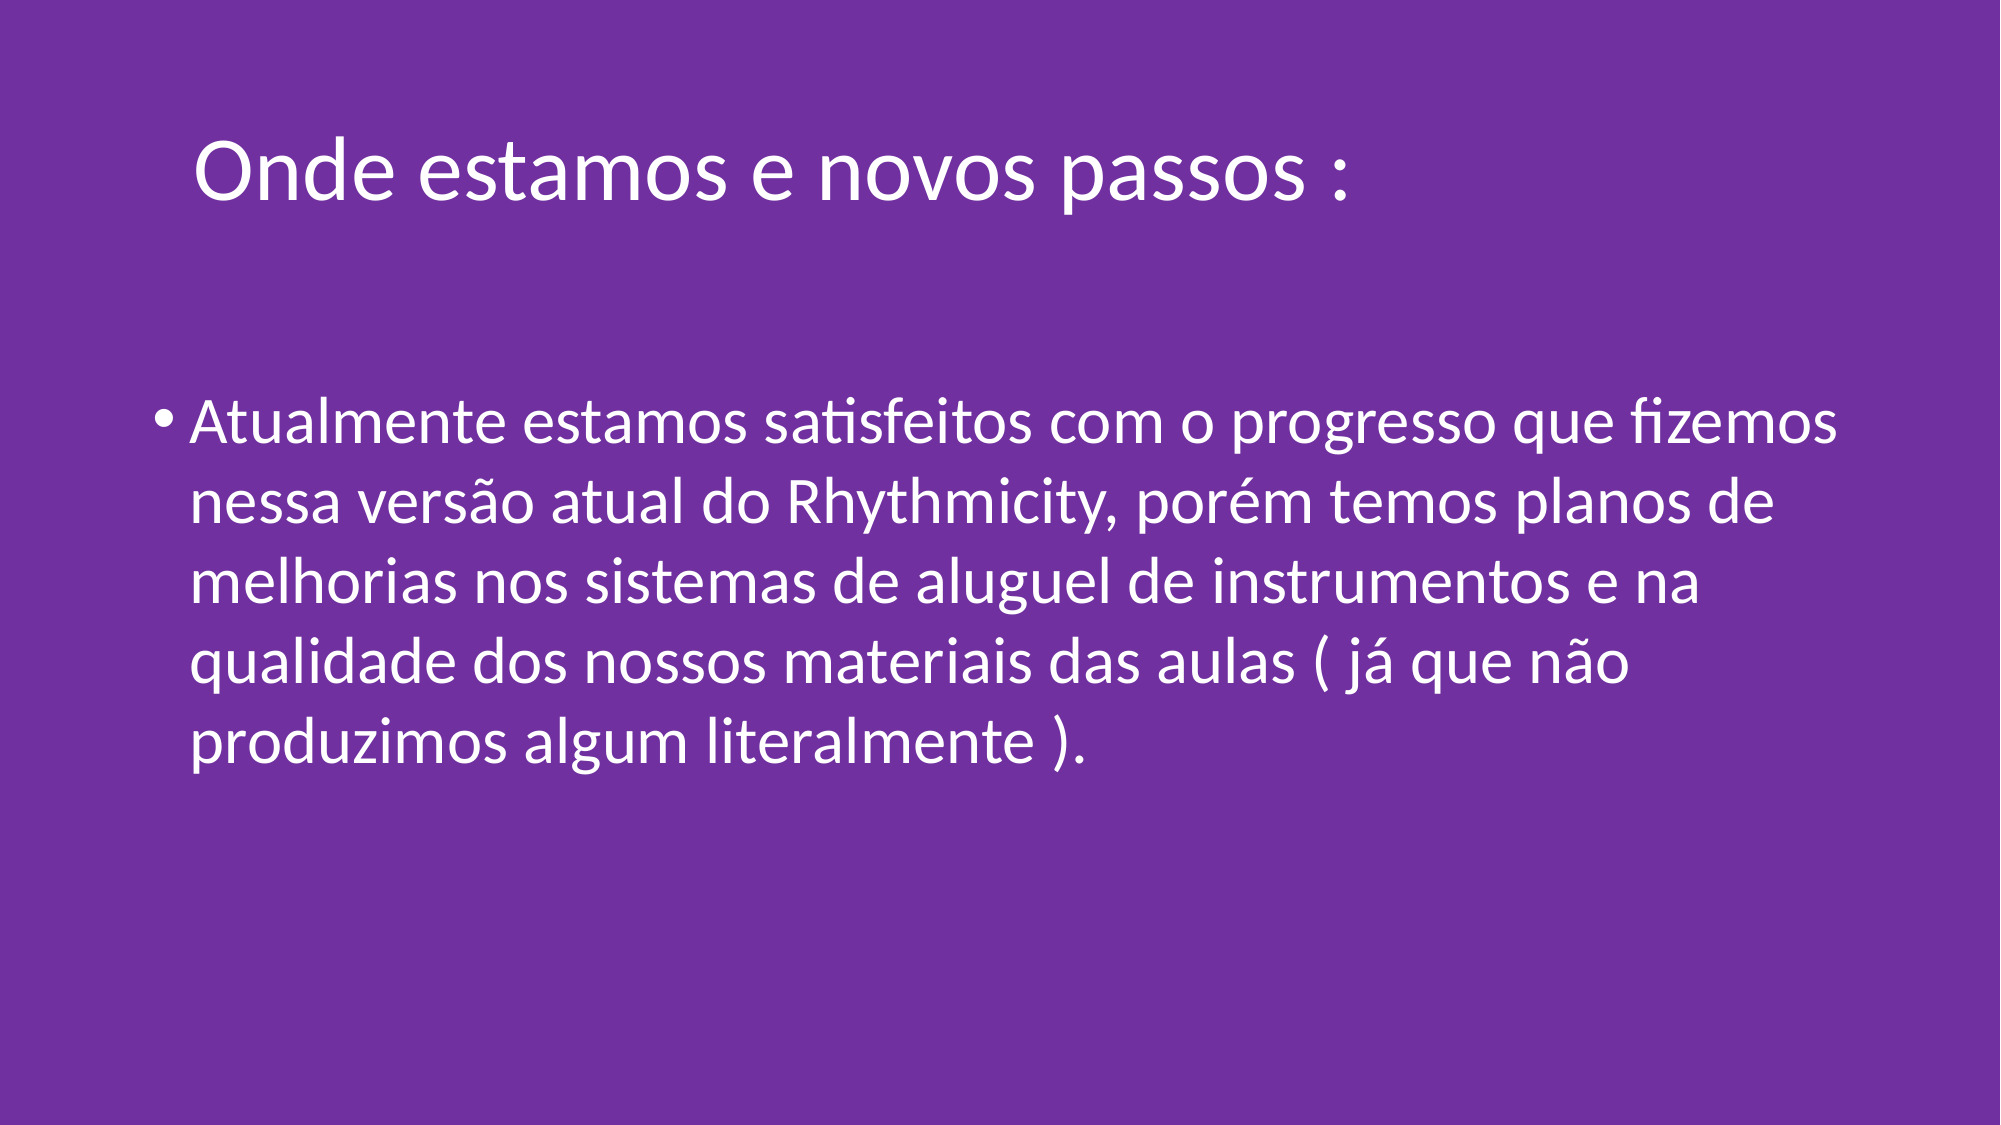

# Onde estamos e novos passos :

Atualmente estamos satisfeitos com o progresso que fizemos nessa versão atual do Rhythmicity, porém temos planos de melhorias nos sistemas de aluguel de instrumentos e na qualidade dos nossos materiais das aulas ( já que não produzimos algum literalmente ).